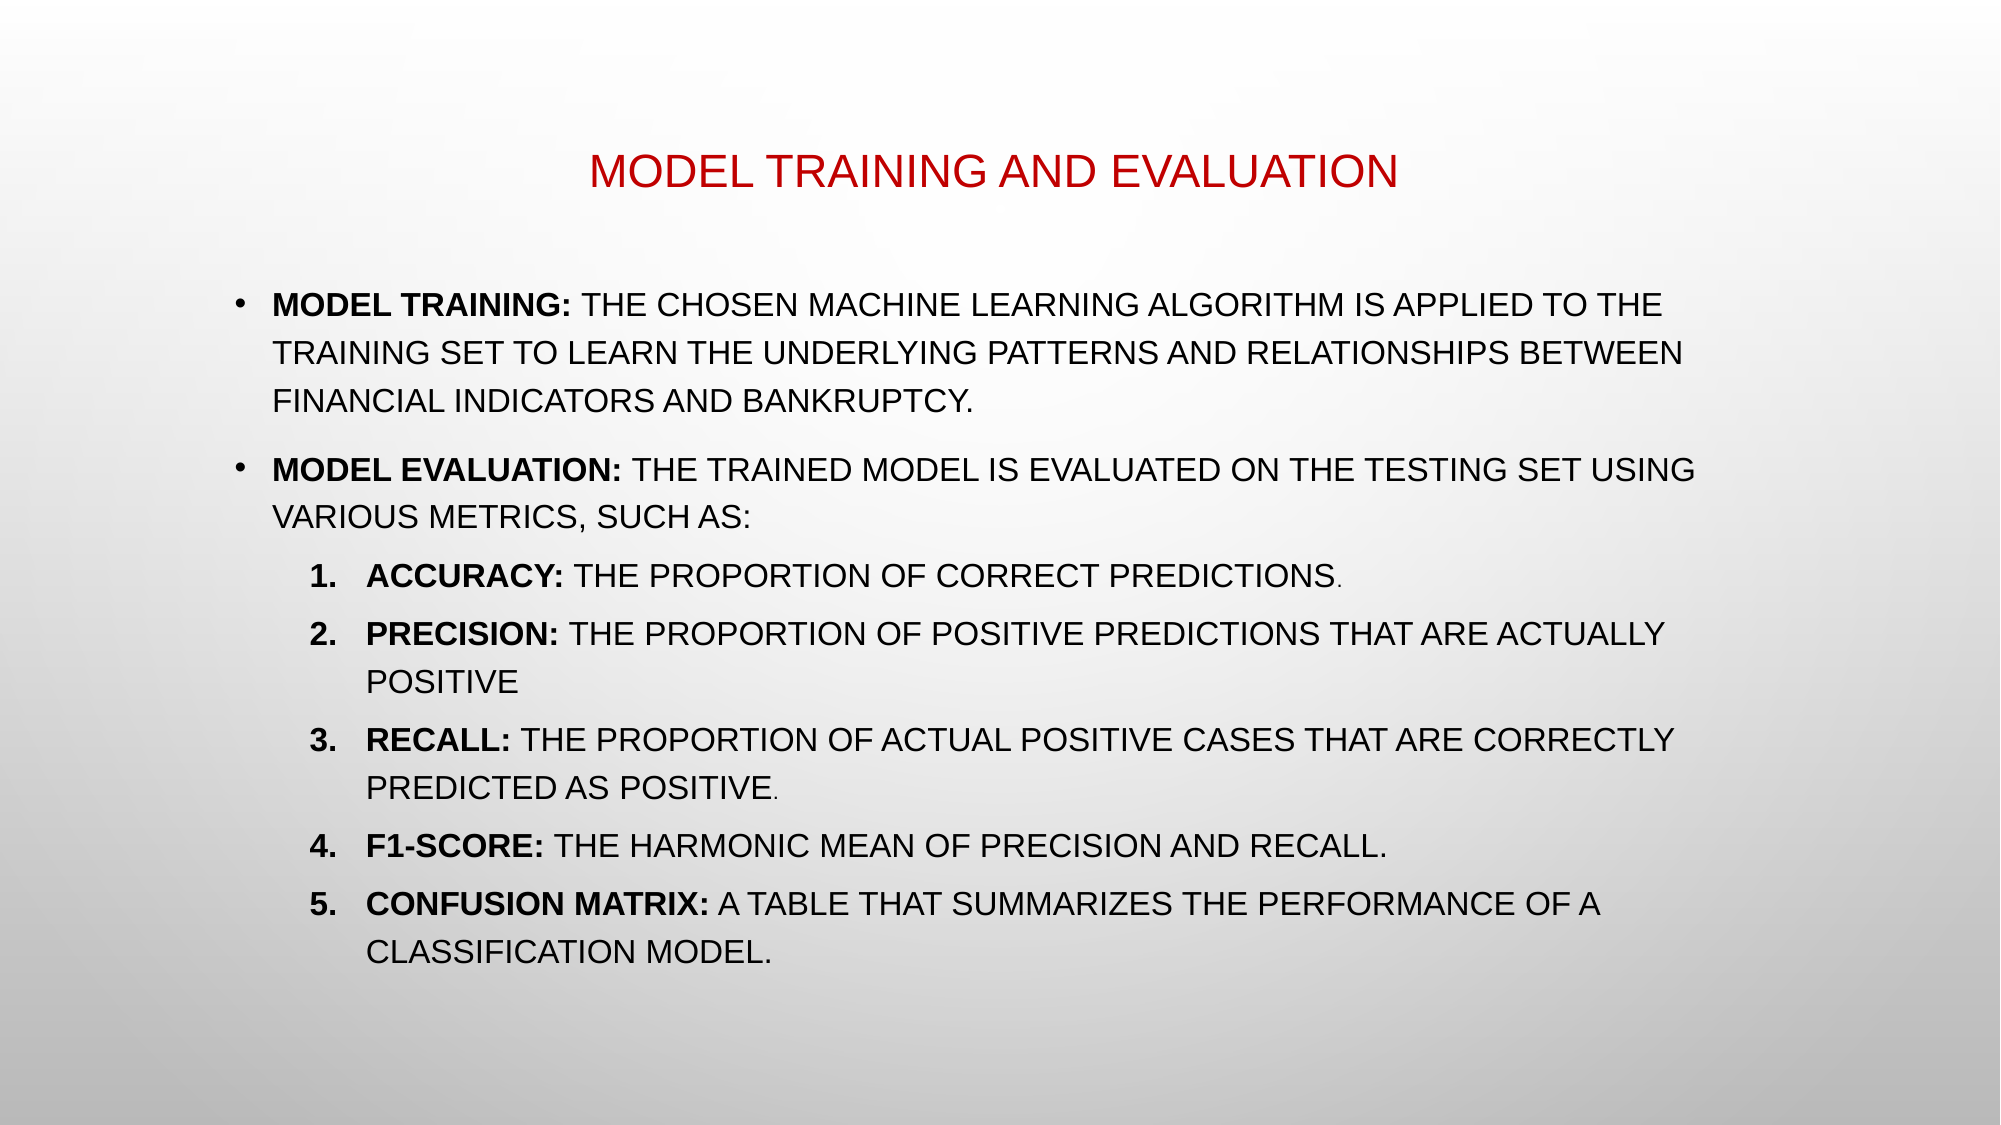

# Model Training and Evaluation
Model Training: The chosen machine learning algorithm is applied to the training set to learn the underlying patterns and relationships between financial indicators and bankruptcy.
Model Evaluation: The trained model is evaluated on the testing set using various metrics, such as:
Accuracy: The proportion of correct predictions.
Precision: The proportion of positive predictions that are actually positive
Recall: The proportion of actual positive cases that are correctly predicted as positive.
F1-score: The harmonic mean of precision and recall.
Confusion matrix: A table that summarizes the performance of a classification model.